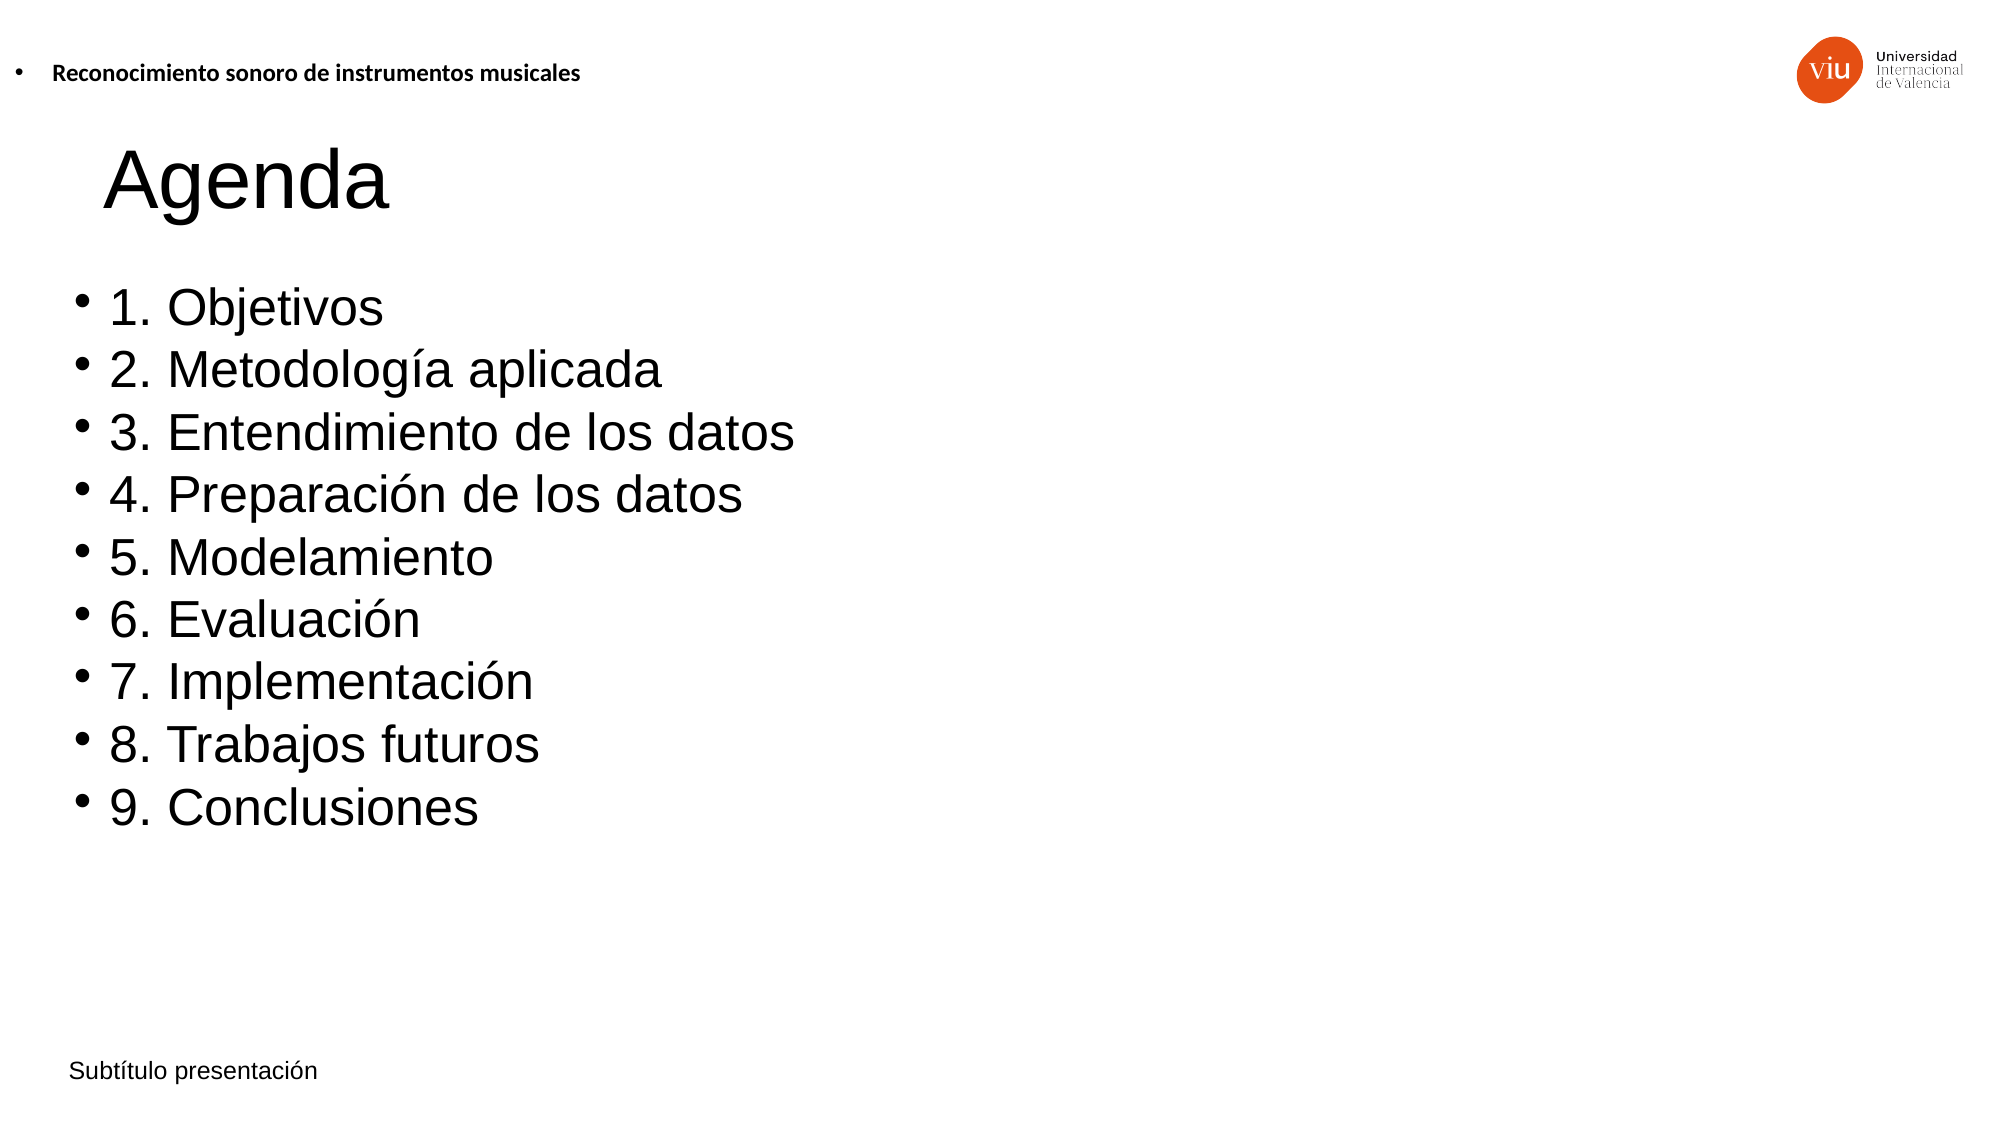

Reconocimiento sonoro de instrumentos musicales
Agenda
1. Objetivos
2. Metodología aplicada
3. Entendimiento de los datos
4. Preparación de los datos
5. Modelamiento
6. Evaluación
7. Implementación
8. Trabajos futuros
9. Conclusiones